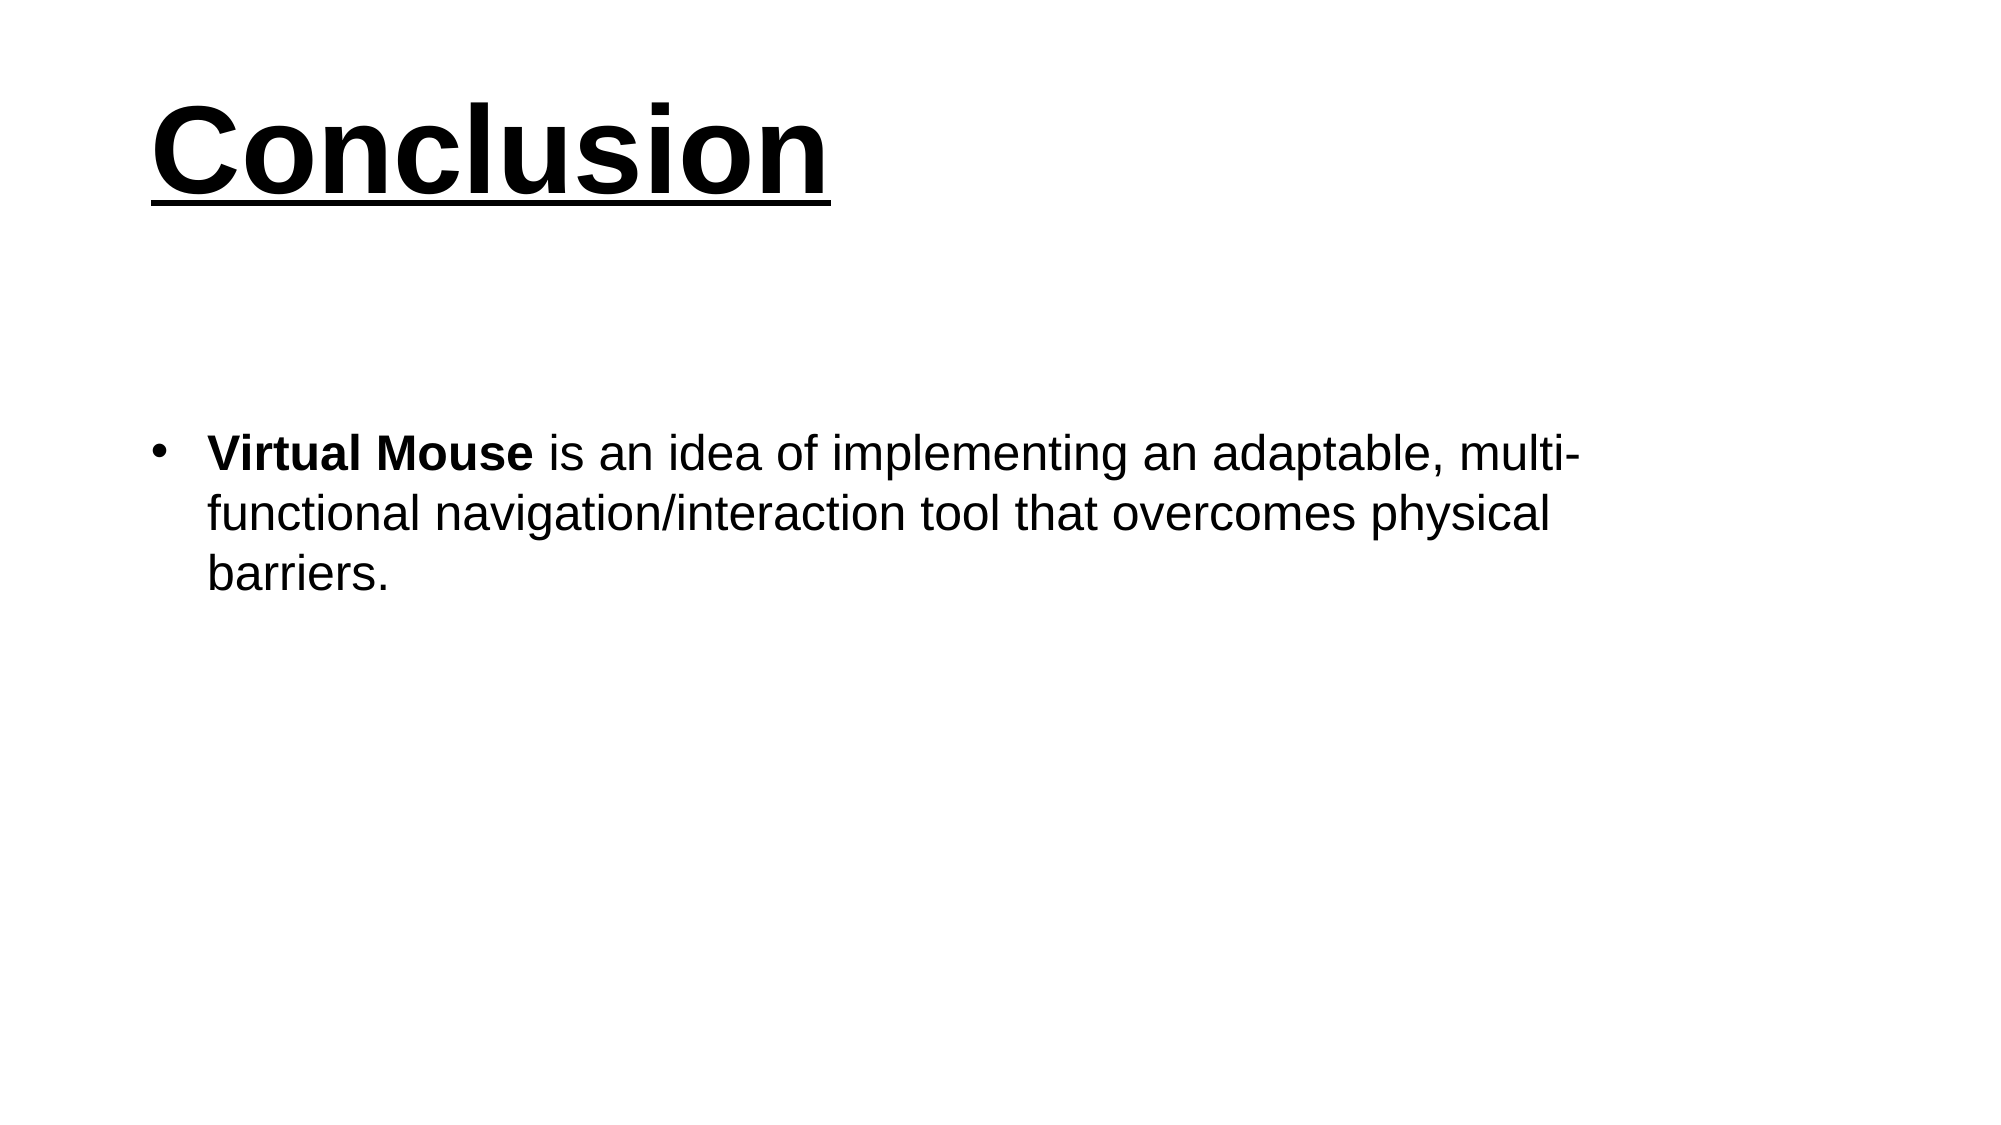

Conclusion
Virtual Mouse is an idea of implementing an adaptable, multi- functional navigation/interaction tool that overcomes physical barriers.